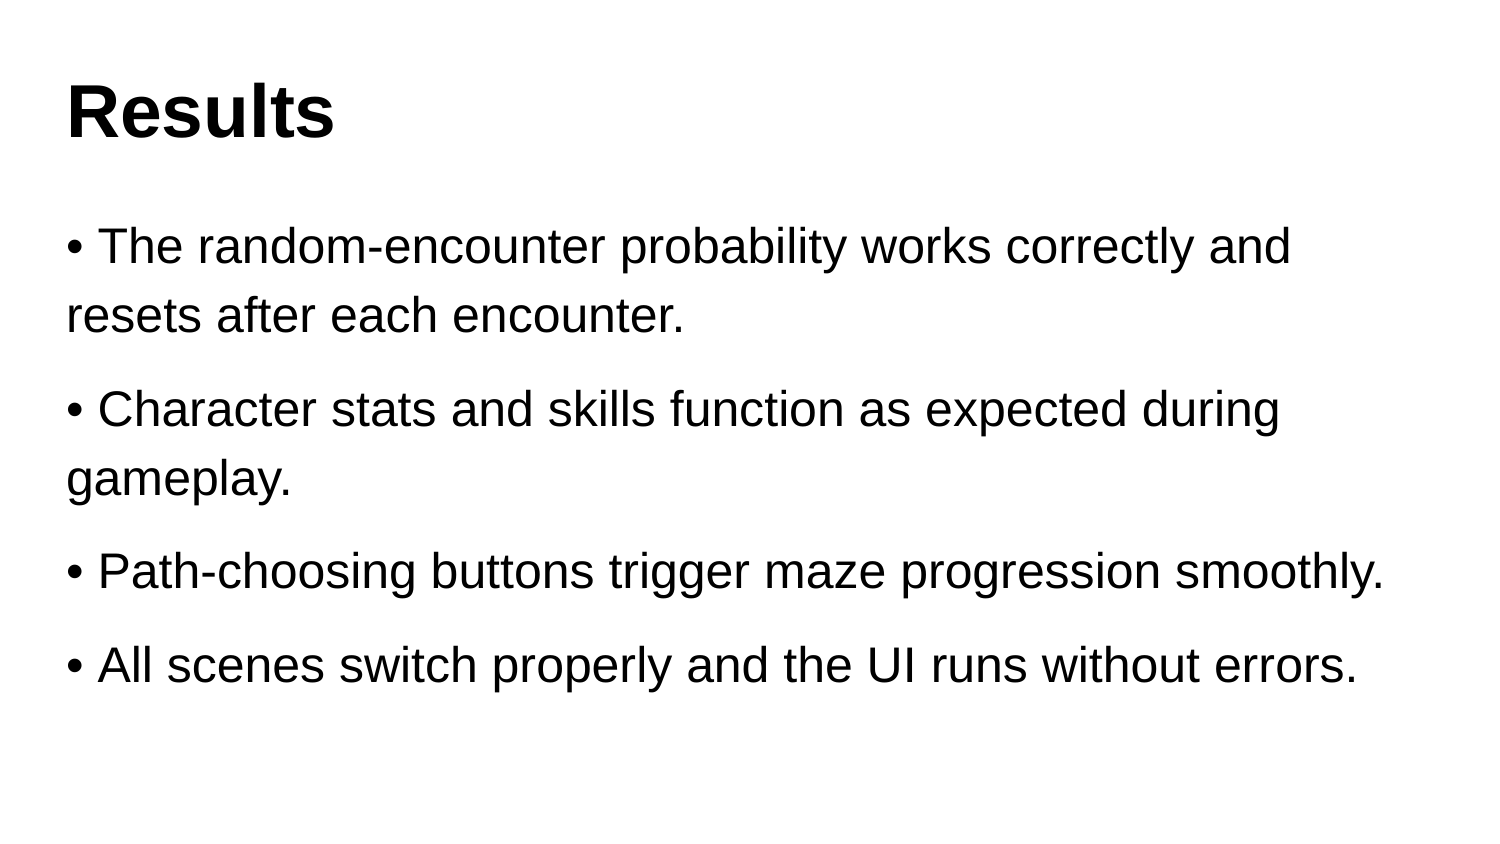

# Results
• The random-encounter probability works correctly and resets after each encounter.
• Character stats and skills function as expected during gameplay.
• Path-choosing buttons trigger maze progression smoothly.
• All scenes switch properly and the UI runs without errors.